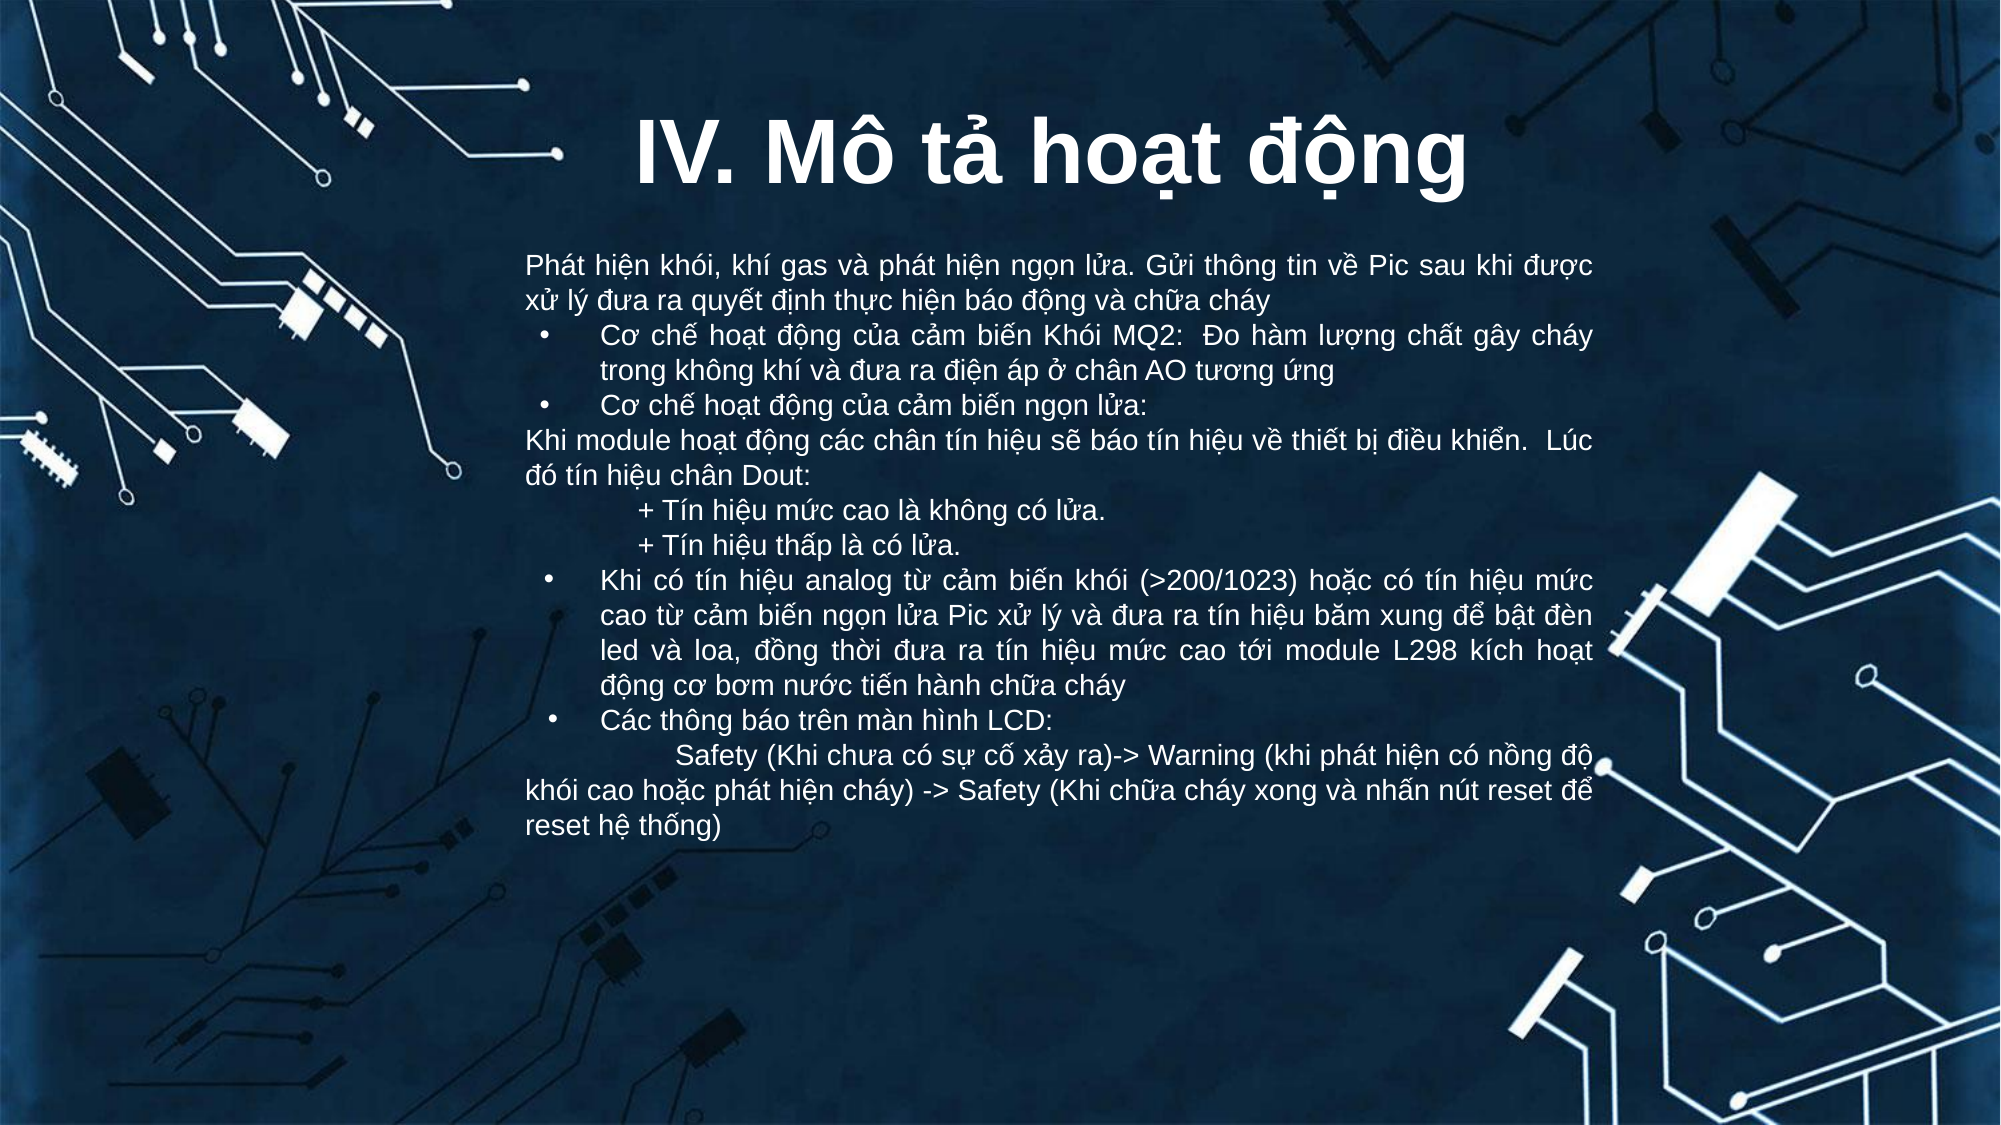

IV. Mô tả hoạt động
Phát hiện khói, khí gas và phát hiện ngọn lửa. Gửi thông tin về Pic sau khi được xử lý đưa ra quyết định thực hiện báo động và chữa cháy
Cơ chế hoạt động của cảm biến Khói MQ2:  Đo hàm lượng chất gây cháy trong không khí và đưa ra điện áp ở chân AO tương ứng
Cơ chế hoạt động của cảm biến ngọn lửa:
Khi module hoạt động các chân tín hiệu sẽ báo tín hiệu về thiết bị điều khiển.  Lúc đó tín hiệu chân Dout:
+ Tín hiệu mức cao là không có lửa.
+ Tín hiệu thấp là có lửa.
Khi có tín hiệu analog từ cảm biến khói (>200/1023) hoặc có tín hiệu mức cao từ cảm biến ngọn lửa Pic xử lý và đưa ra tín hiệu băm xung để bật đèn led và loa, đồng thời đưa ra tín hiệu mức cao tới module L298 kích hoạt động cơ bơm nước tiến hành chữa cháy
Các thông báo trên màn hình LCD:
	Safety (Khi chưa có sự cố xảy ra)-> Warning (khi phát hiện có nồng độ khói cao hoặc phát hiện cháy) -> Safety (Khi chữa cháy xong và nhấn nút reset để reset hệ thống)